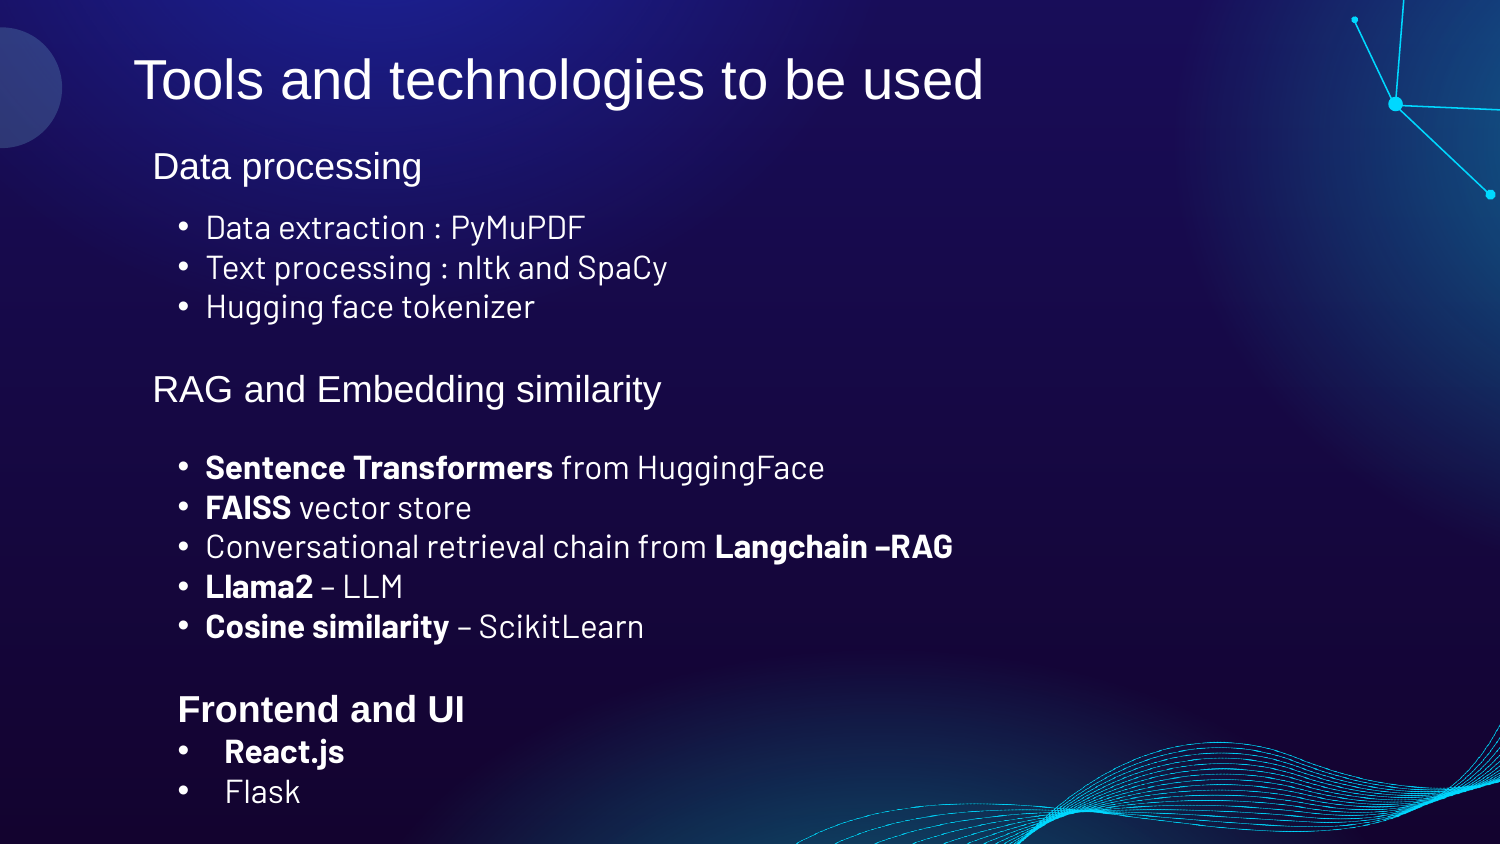

# Tools and technologies to be used
Data processing
Data extraction : PyMuPDF
Text processing : nltk and SpaCy
Hugging face tokenizer
RAG and Embedding similarity
Sentence Transformers from HuggingFace
FAISS vector store
Conversational retrieval chain from Langchain –RAG
Llama2 – LLM
Cosine similarity – ScikitLearn

Frontend and UI
React.js
Flask